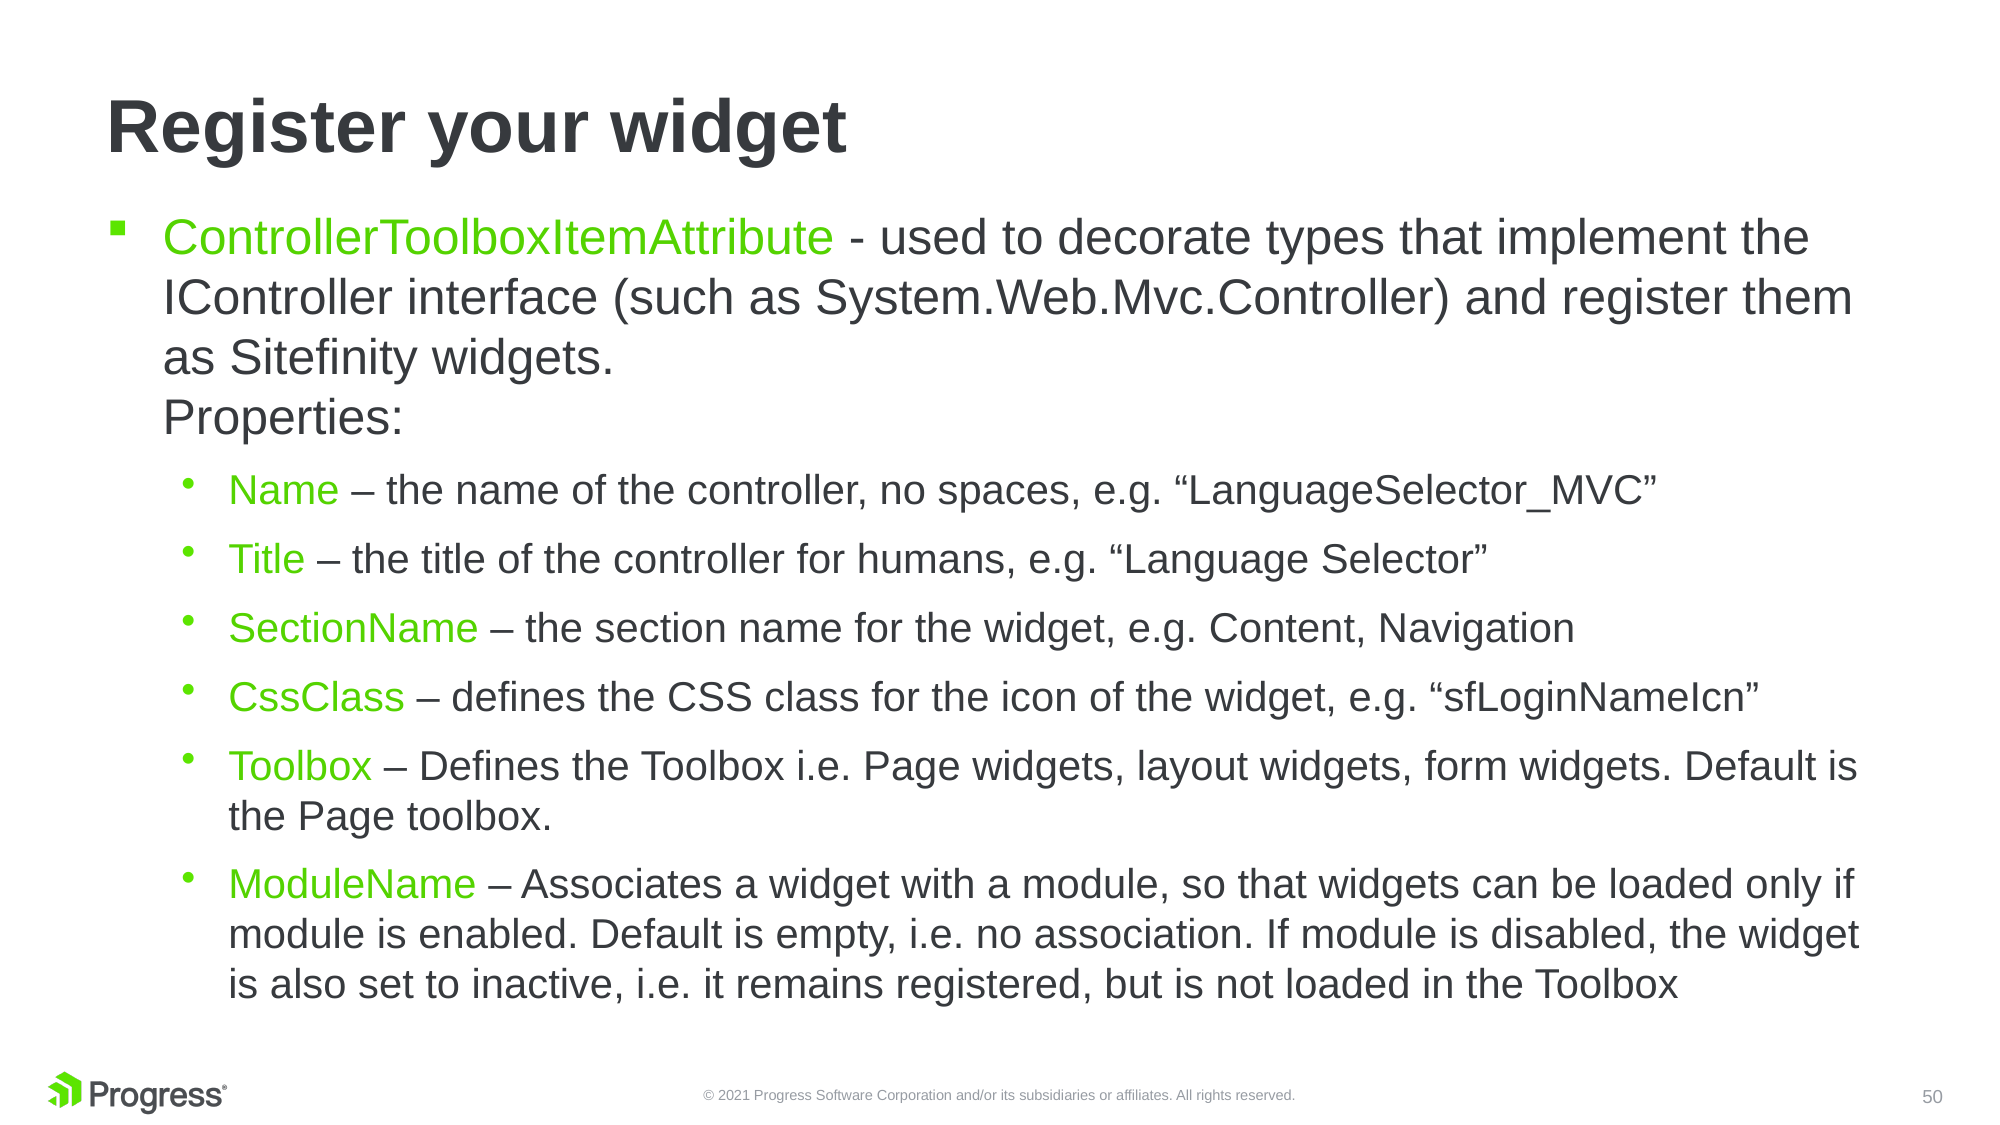

# Register your widget
ControllerToolboxItemAttribute - used to decorate types that implement the IController interface (such as System.Web.Mvc.Controller) and register them as Sitefinity widgets.
Properties:
Name – the name of the controller, no spaces, e.g. “LanguageSelector_MVC”
Title – the title of the controller for humans, e.g. “Language Selector”
SectionName – the section name for the widget, e.g. Content, Navigation
CssClass – defines the CSS class for the icon of the widget, e.g. “sfLoginNameIcn”
Toolbox – Defines the Toolbox i.e. Page widgets, layout widgets, form widgets. Default is the Page toolbox.
ModuleName – Associates a widget with a module, so that widgets can be loaded only if module is enabled. Default is empty, i.e. no association. If module is disabled, the widget is also set to inactive, i.e. it remains registered, but is not loaded in the Toolbox